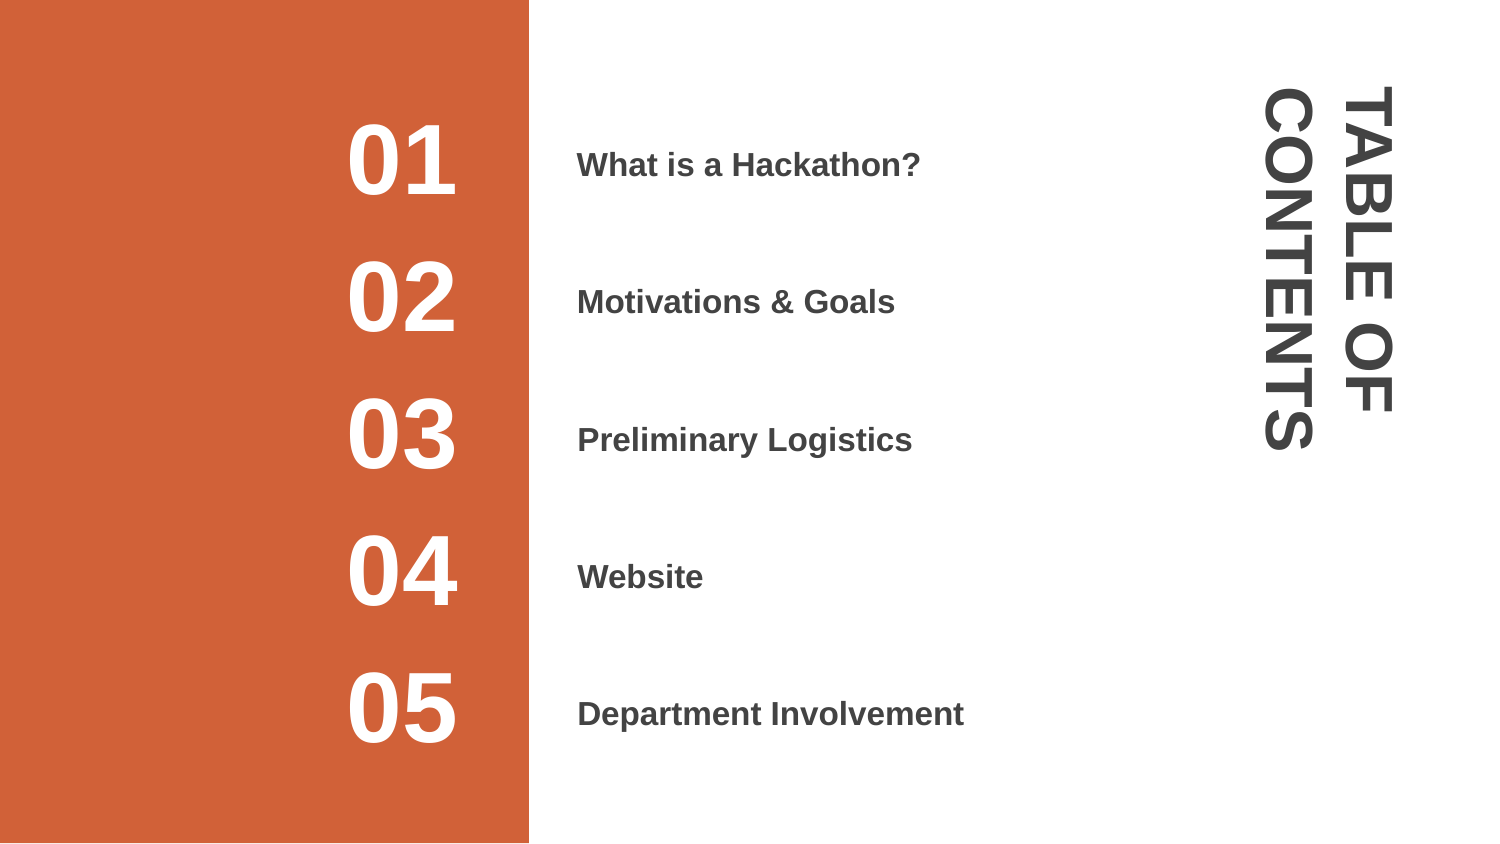

# What is a Hackathon?
01

Motivations & Goals
02
TABLE OF CONTENTS
Preliminary Logistics
03
Website
04
Department Involvement
05